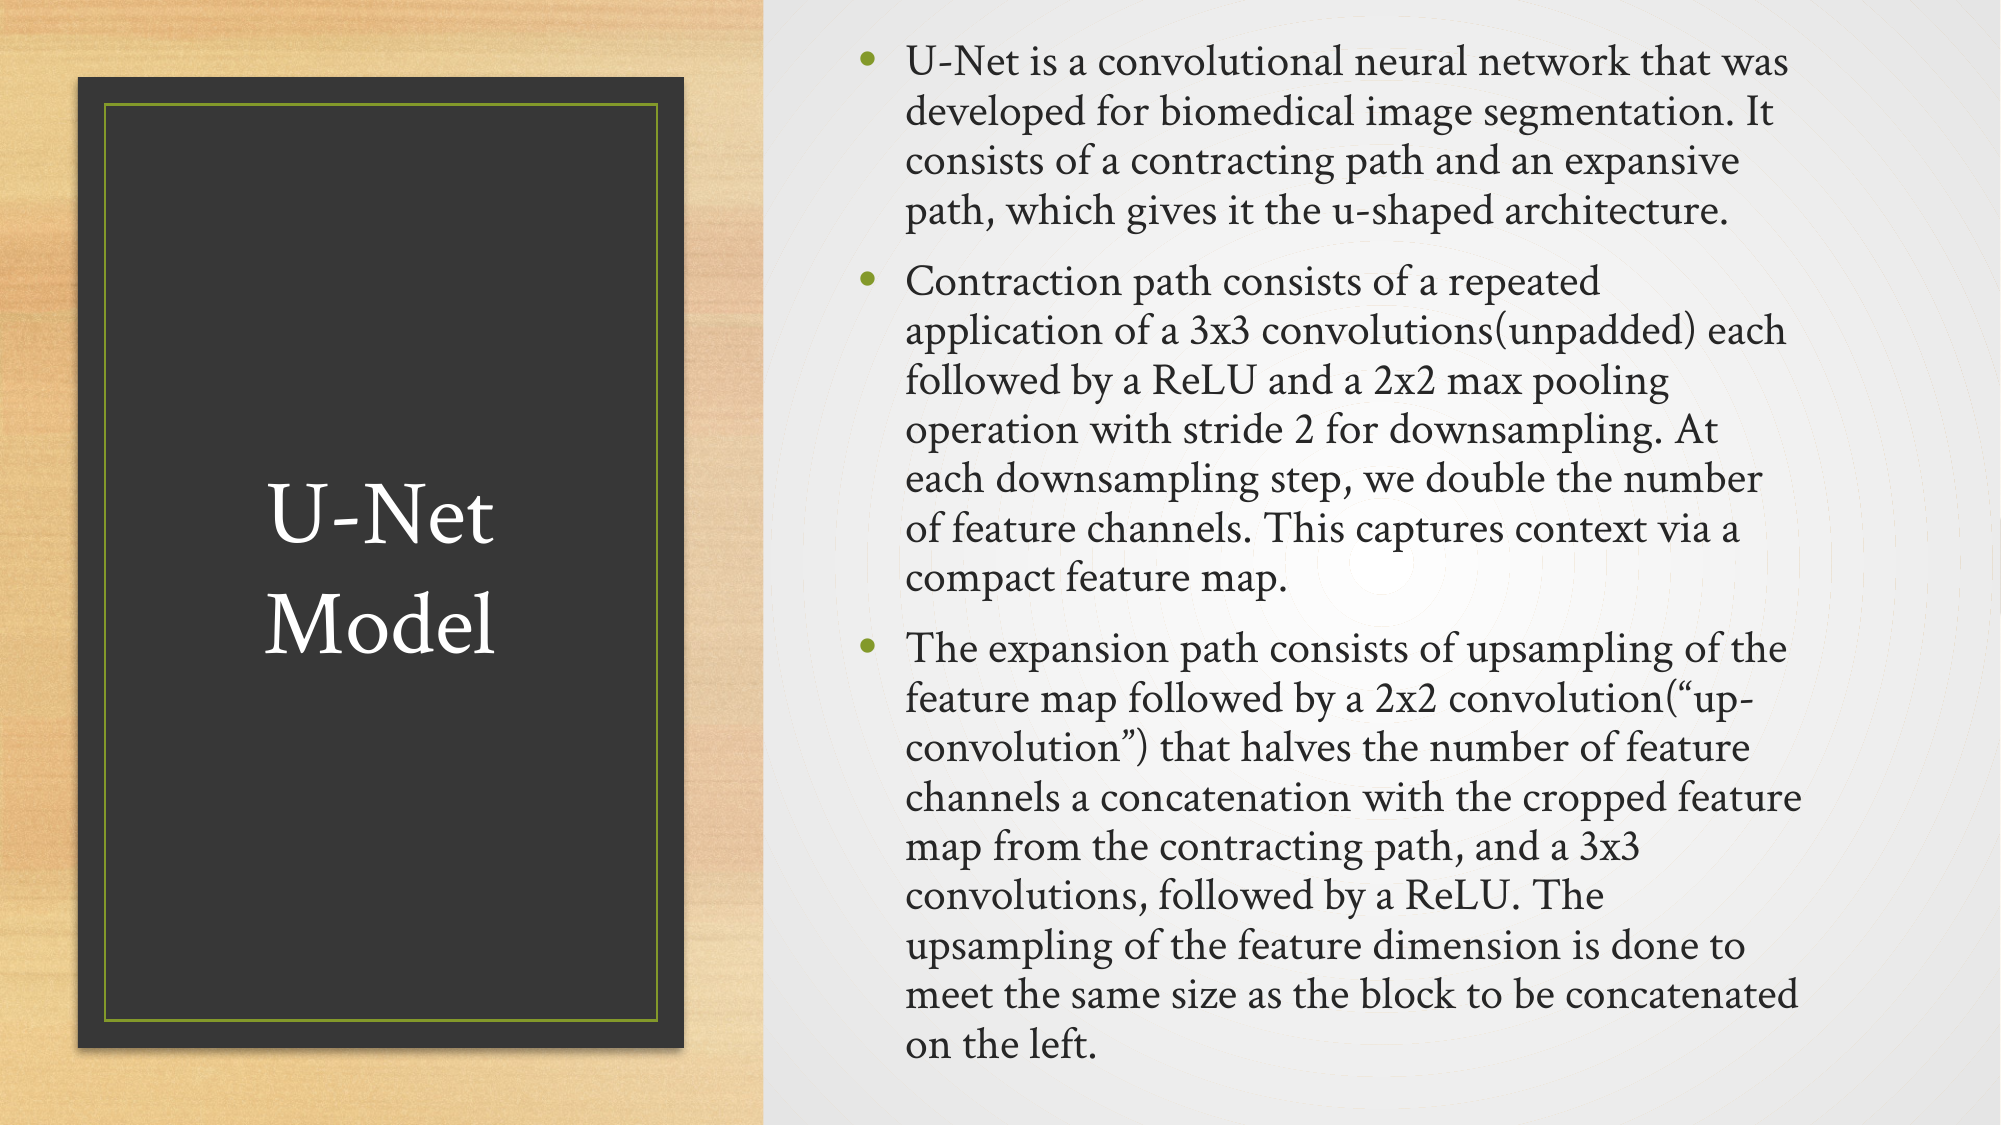

U-Net is a convolutional neural network that was developed for biomedical image segmentation. It consists of a contracting path and an expansive path, which gives it the u-shaped architecture.
Contraction path consists of a repeated application of a 3x3 convolutions(unpadded) each followed by a ReLU and a 2x2 max pooling operation with stride 2 for downsampling. At each downsampling step, we double the number of feature channels. This captures context via a compact feature map.
The expansion path consists of upsampling of the feature map followed by a 2x2 convolution(“up-convolution”) that halves the number of feature channels a concatenation with the cropped feature map from the contracting path, and a 3x3 convolutions, followed by a ReLU. The upsampling of the feature dimension is done to meet the same size as the block to be concatenated on the left.

# U-Net Model